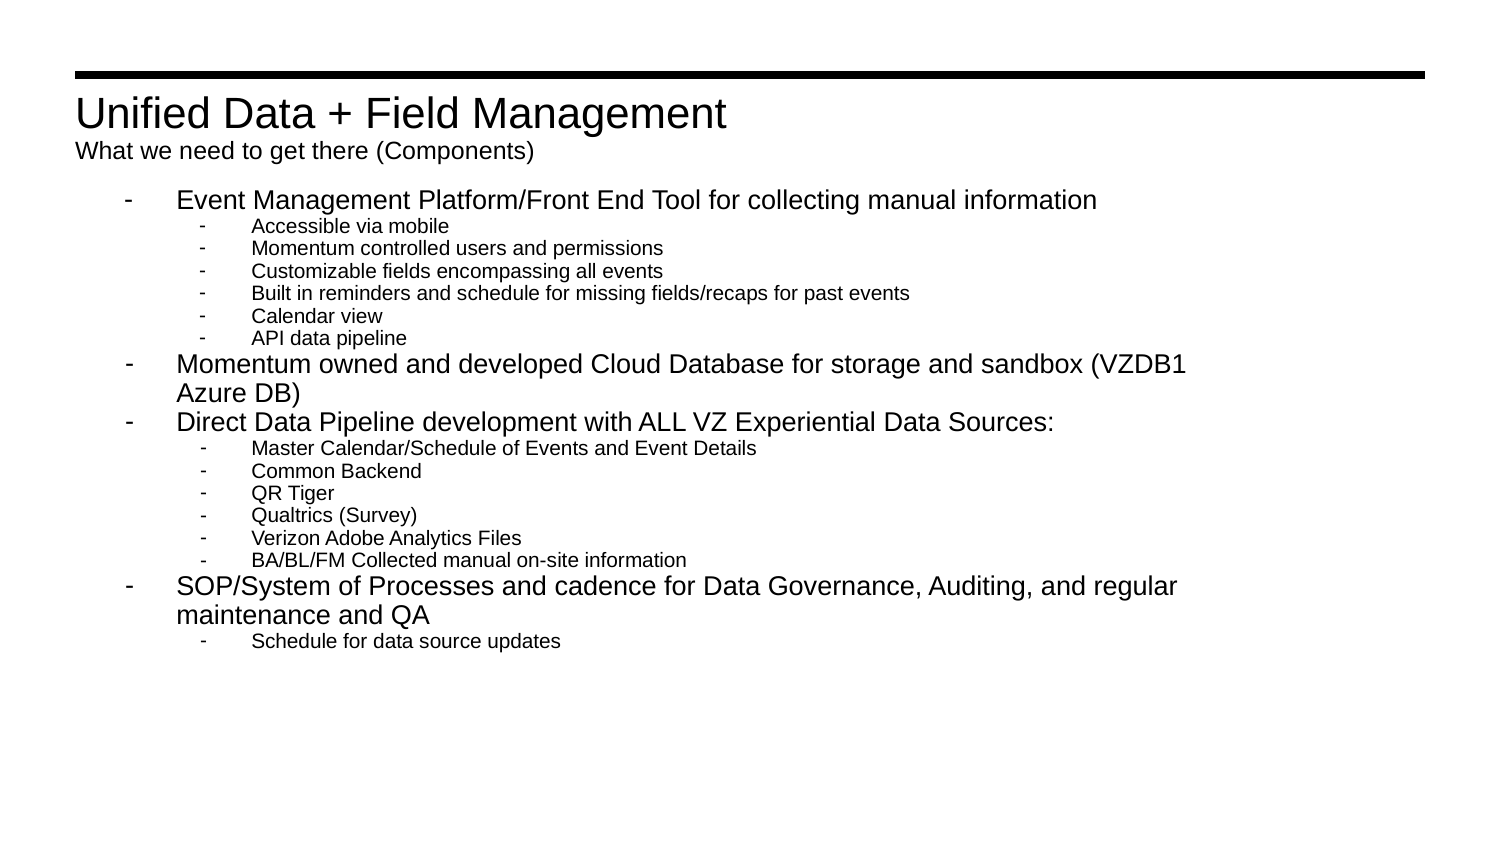

# Unified Data + Field Management
What we need to get there (Components)

Event Management Platform/Front End Tool for collecting manual information
Accessible via mobile
Momentum controlled users and permissions
Customizable fields encompassing all events
Built in reminders and schedule for missing fields/recaps for past events
Calendar view
API data pipeline
Momentum owned and developed Cloud Database for storage and sandbox (VZDB1 Azure DB)
Direct Data Pipeline development with ALL VZ Experiential Data Sources:
Master Calendar/Schedule of Events and Event Details
Common Backend
QR Tiger
Qualtrics (Survey)
Verizon Adobe Analytics Files
BA/BL/FM Collected manual on-site information
SOP/System of Processes and cadence for Data Governance, Auditing, and regular maintenance and QA
Schedule for data source updates